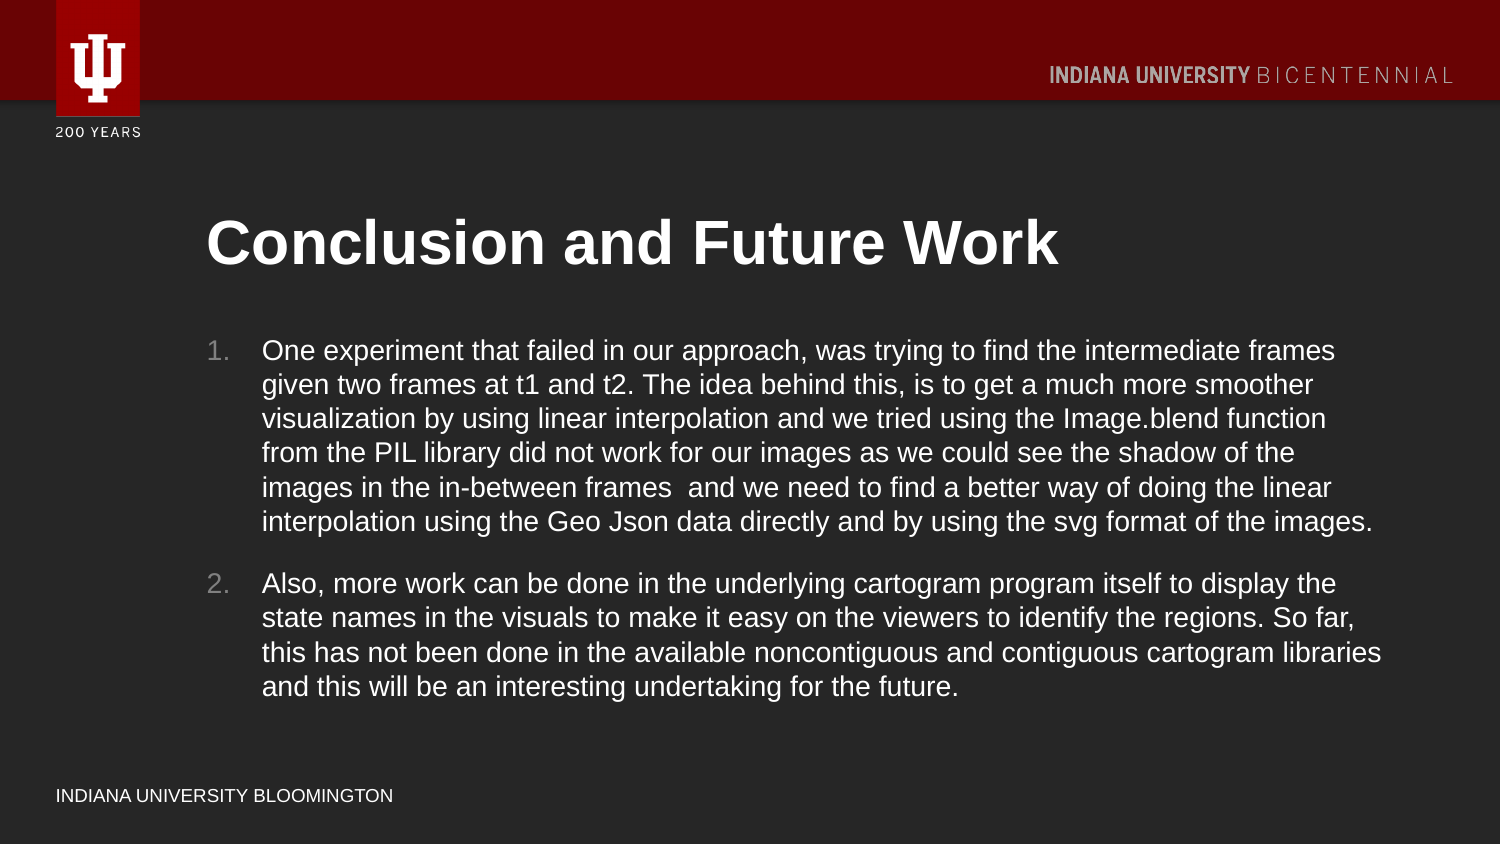

# Conclusion and Future Work
One experiment that failed in our approach, was trying to find the intermediate frames given two frames at t1 and t2. The idea behind this, is to get a much more smoother visualization by using linear interpolation and we tried using the Image.blend function from the PIL library did not work for our images as we could see the shadow of the images in the in-between frames  and we need to find a better way of doing the linear interpolation using the Geo Json data directly and by using the svg format of the images.
Also, more work can be done in the underlying cartogram program itself to display the state names in the visuals to make it easy on the viewers to identify the regions. So far, this has not been done in the available noncontiguous and contiguous cartogram libraries and this will be an interesting undertaking for the future.